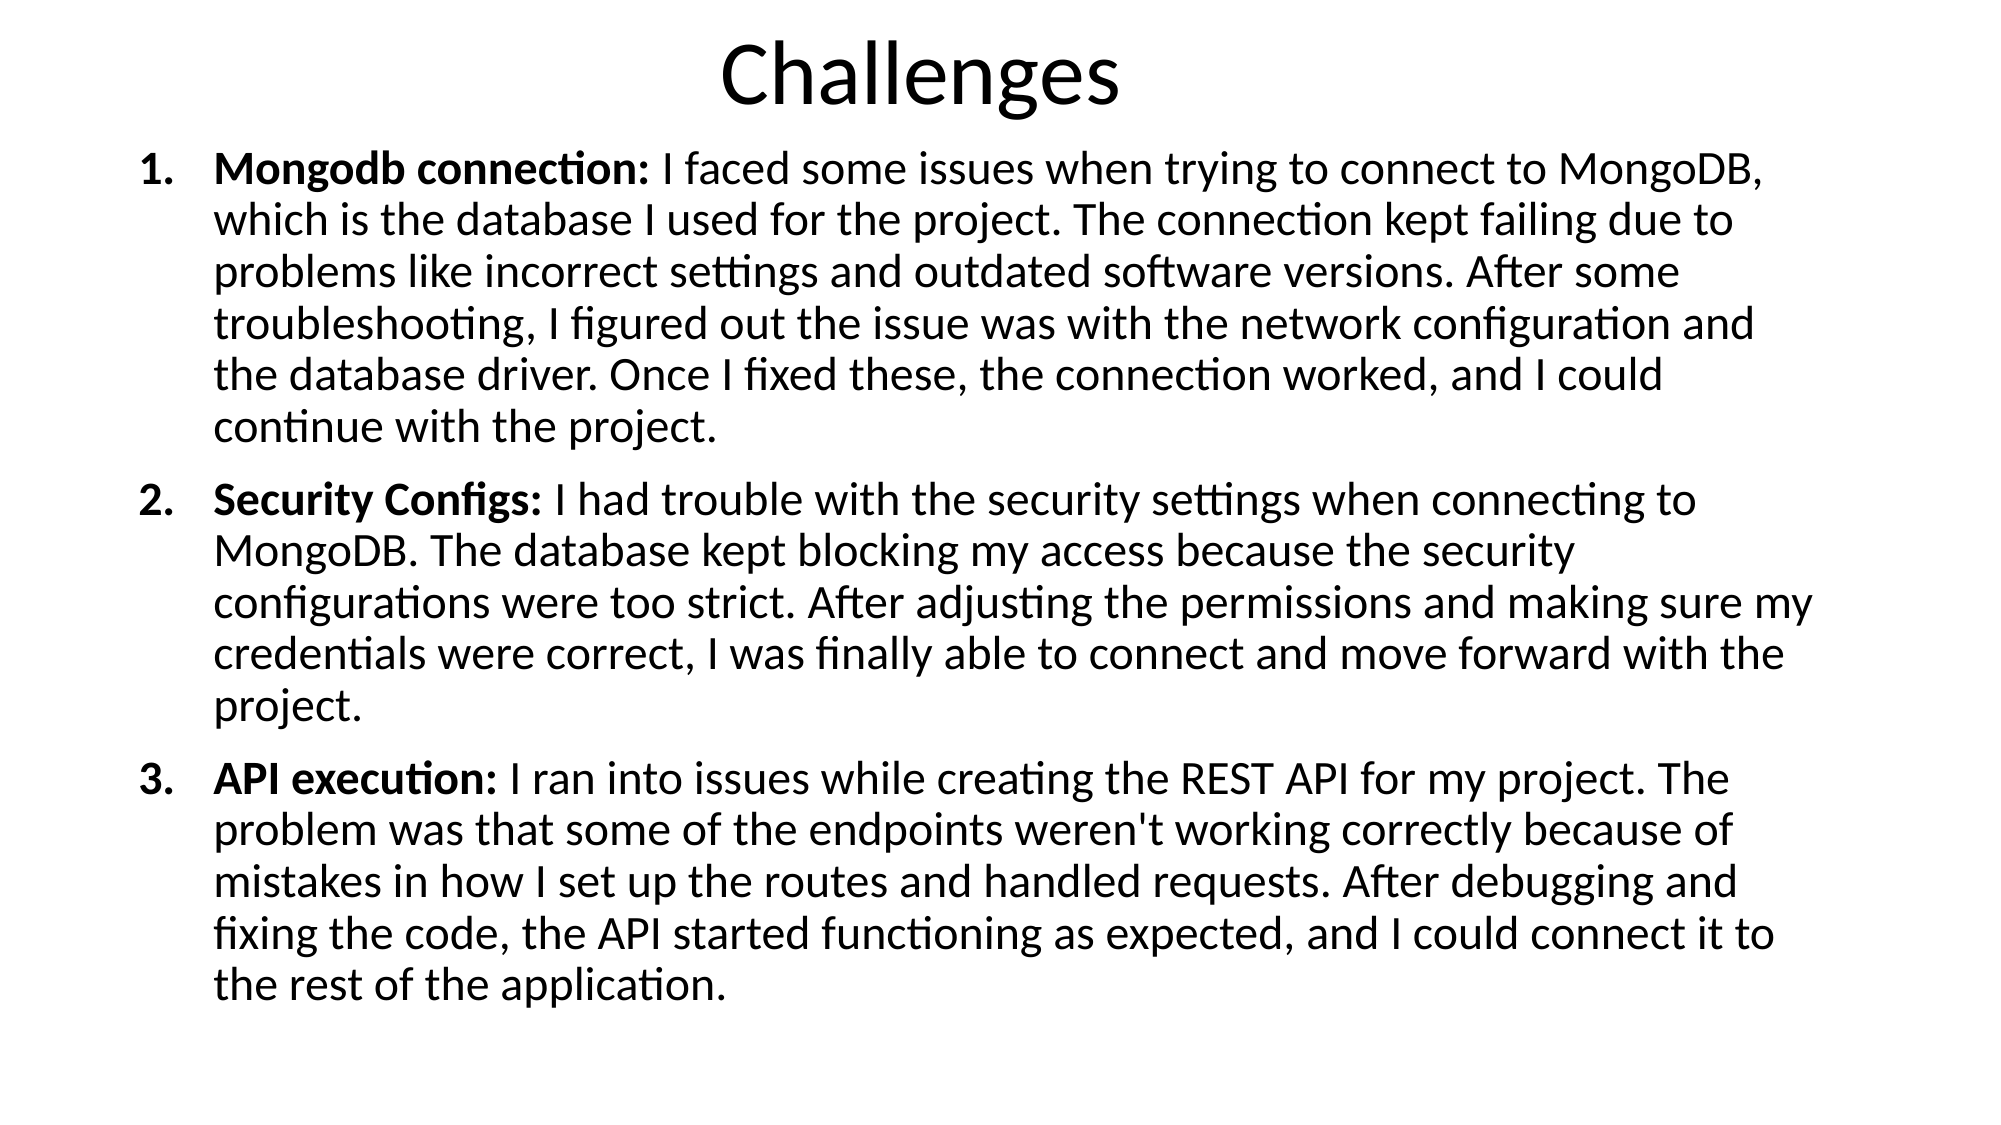

# Challenges
Mongodb connection: I faced some issues when trying to connect to MongoDB, which is the database I used for the project. The connection kept failing due to problems like incorrect settings and outdated software versions. After some troubleshooting, I figured out the issue was with the network configuration and the database driver. Once I fixed these, the connection worked, and I could continue with the project.
Security Configs: I had trouble with the security settings when connecting to MongoDB. The database kept blocking my access because the security configurations were too strict. After adjusting the permissions and making sure my credentials were correct, I was finally able to connect and move forward with the project.
API execution: I ran into issues while creating the REST API for my project. The problem was that some of the endpoints weren't working correctly because of mistakes in how I set up the routes and handled requests. After debugging and fixing the code, the API started functioning as expected, and I could connect it to the rest of the application.